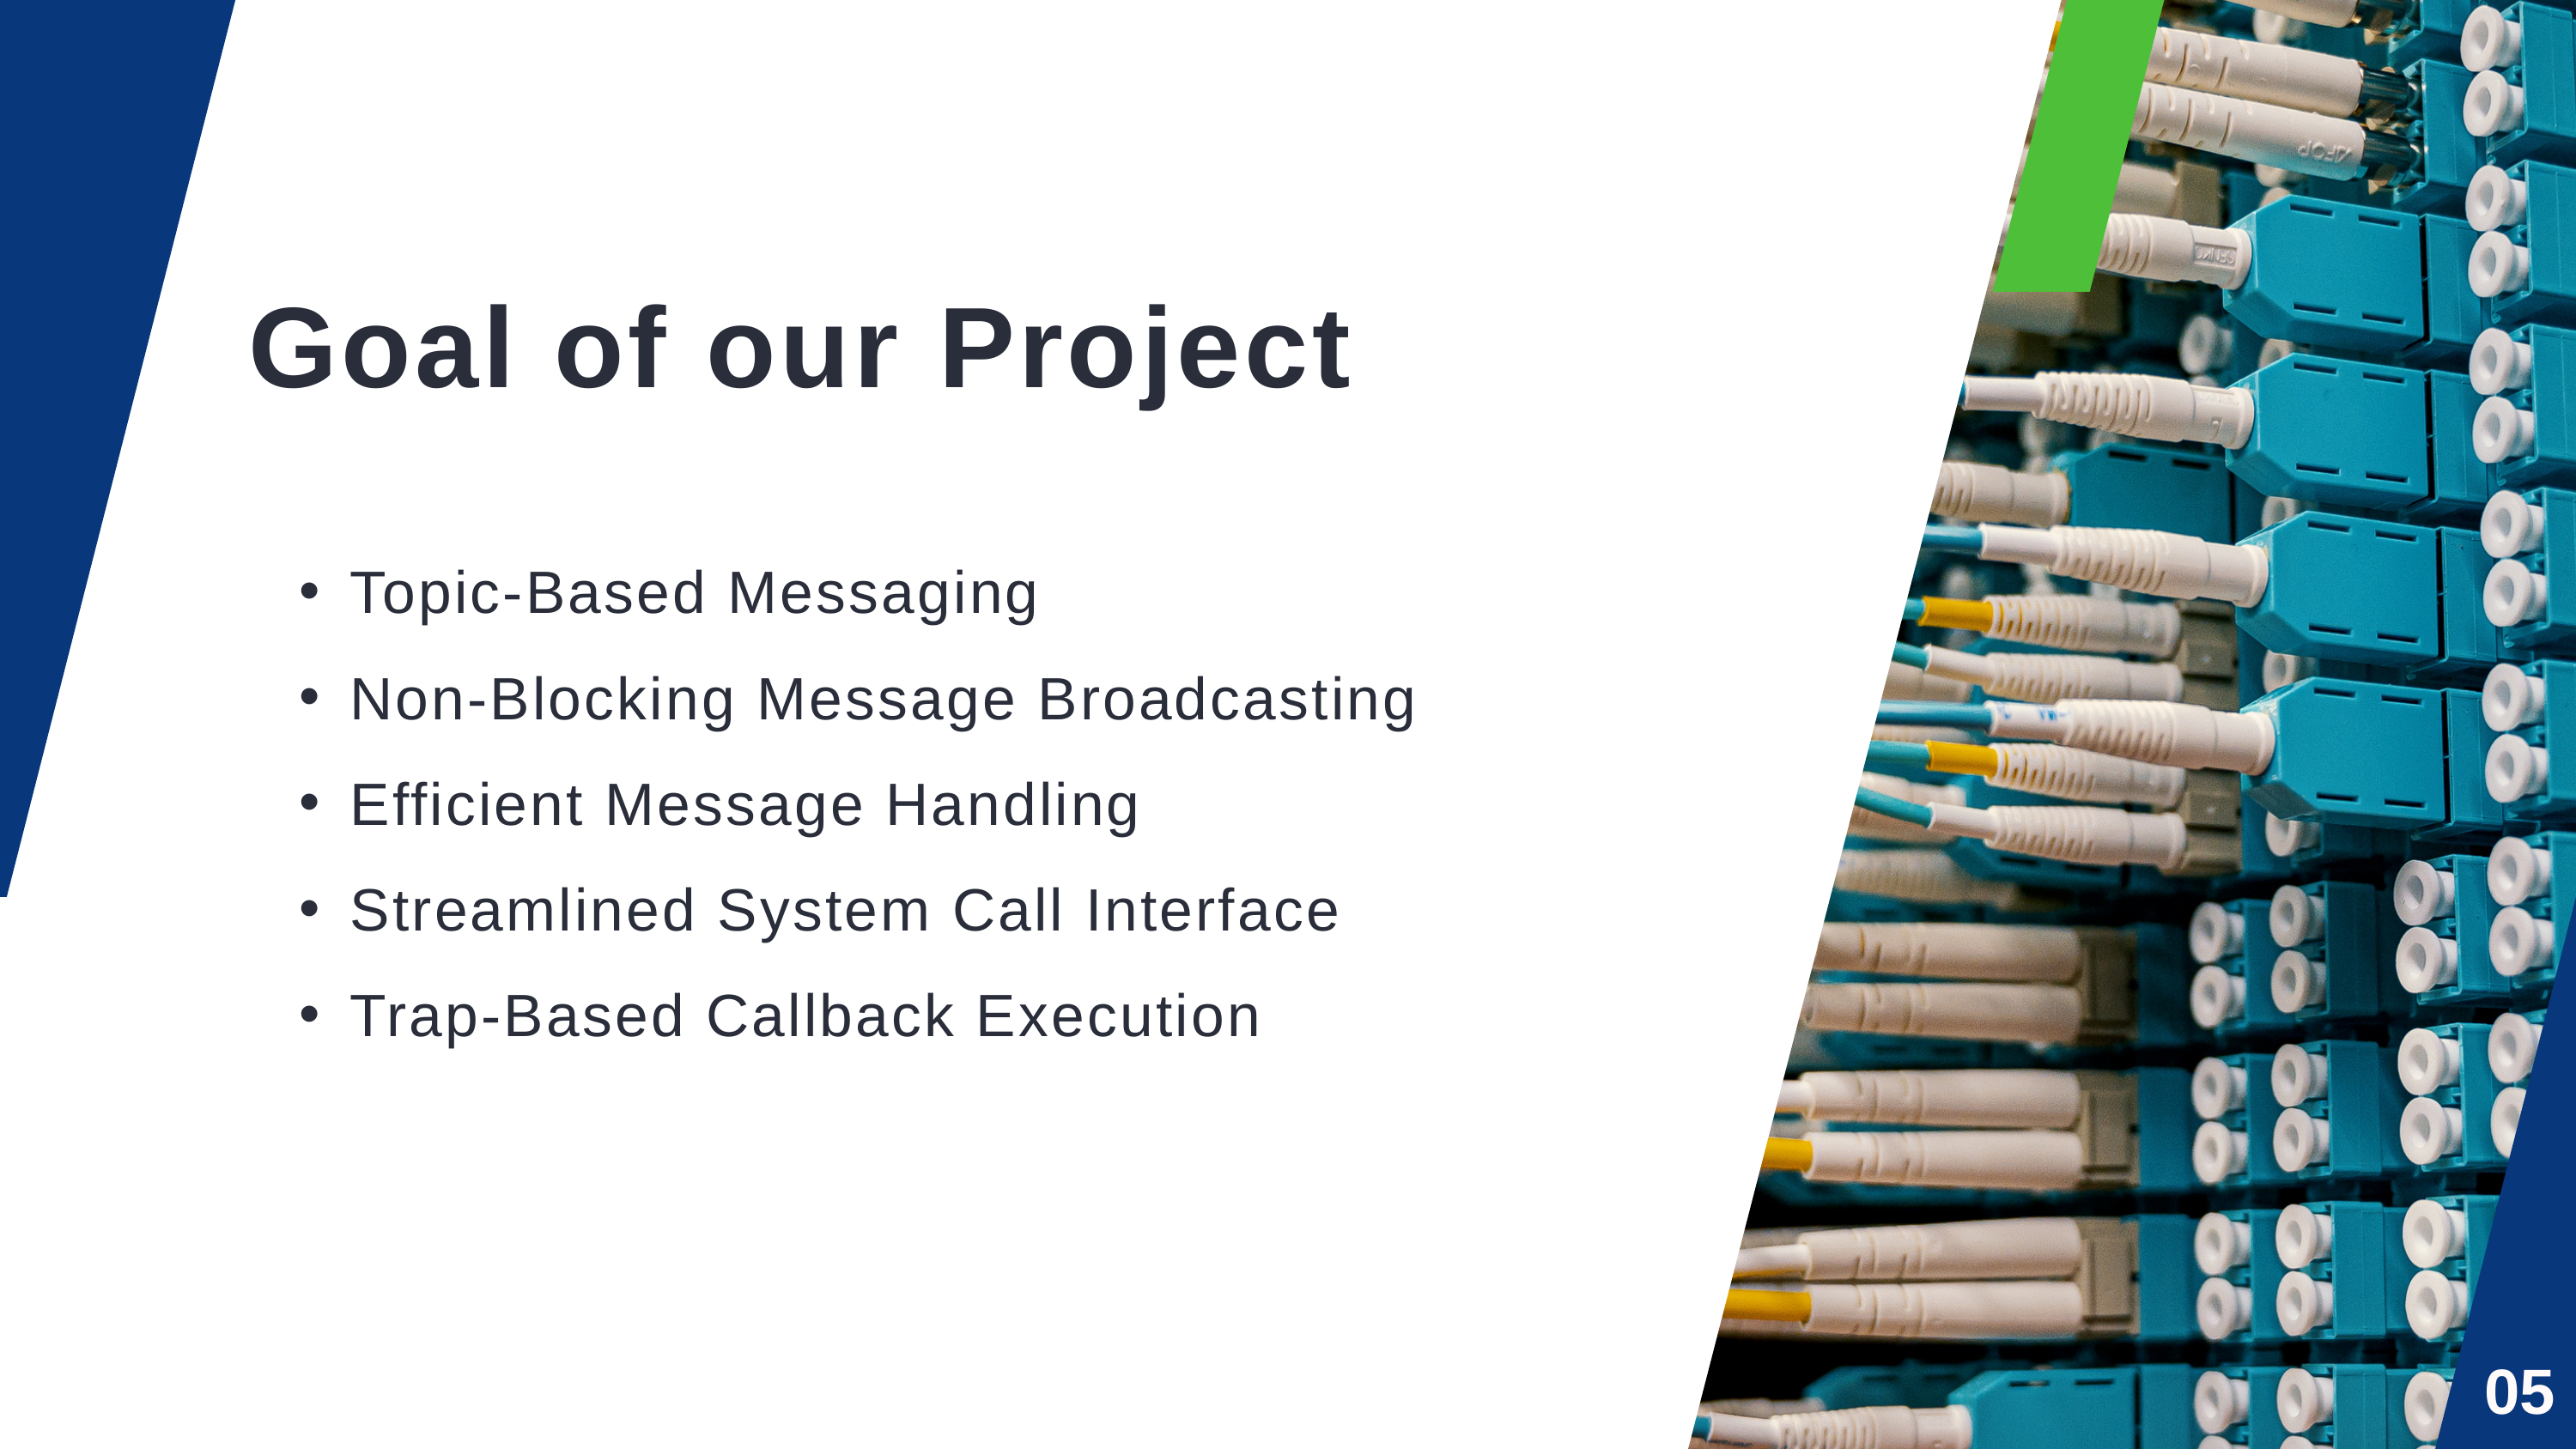

Goal of our Project
Topic-Based Messaging
Non-Blocking Message Broadcasting
Efficient Message Handling
Streamlined System Call Interface
Trap-Based Callback Execution

05